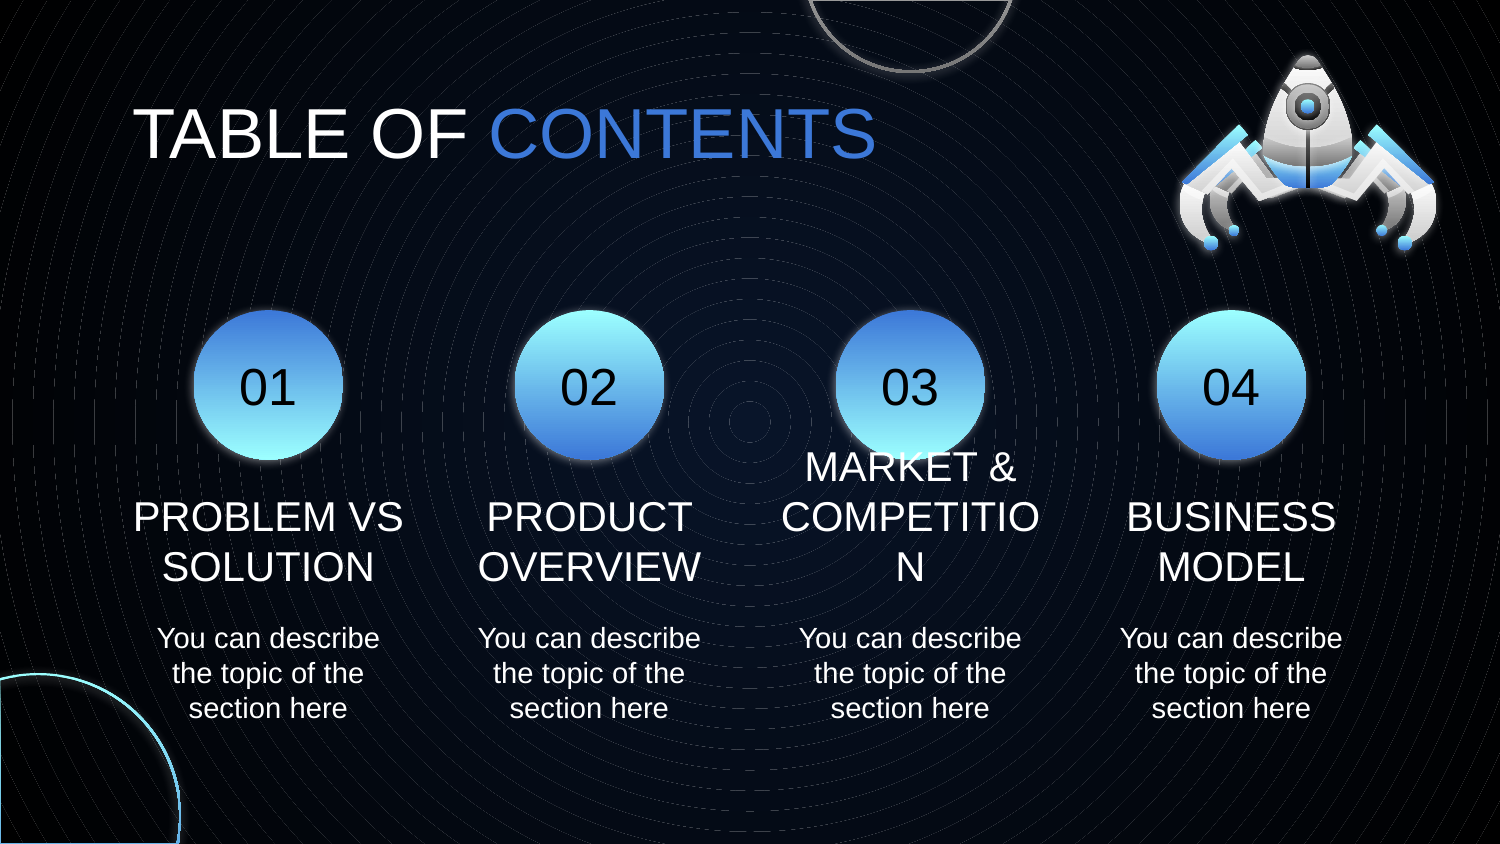

# TABLE OF CONTENTS

01
02
03
04
PROBLEM VS SOLUTION
PRODUCT OVERVIEW
MARKET & COMPETITION
BUSINESS MODEL
You can describe the topic of the section here
You can describe the topic of the section here
You can describe the topic of the section here
You can describe the topic of the section here